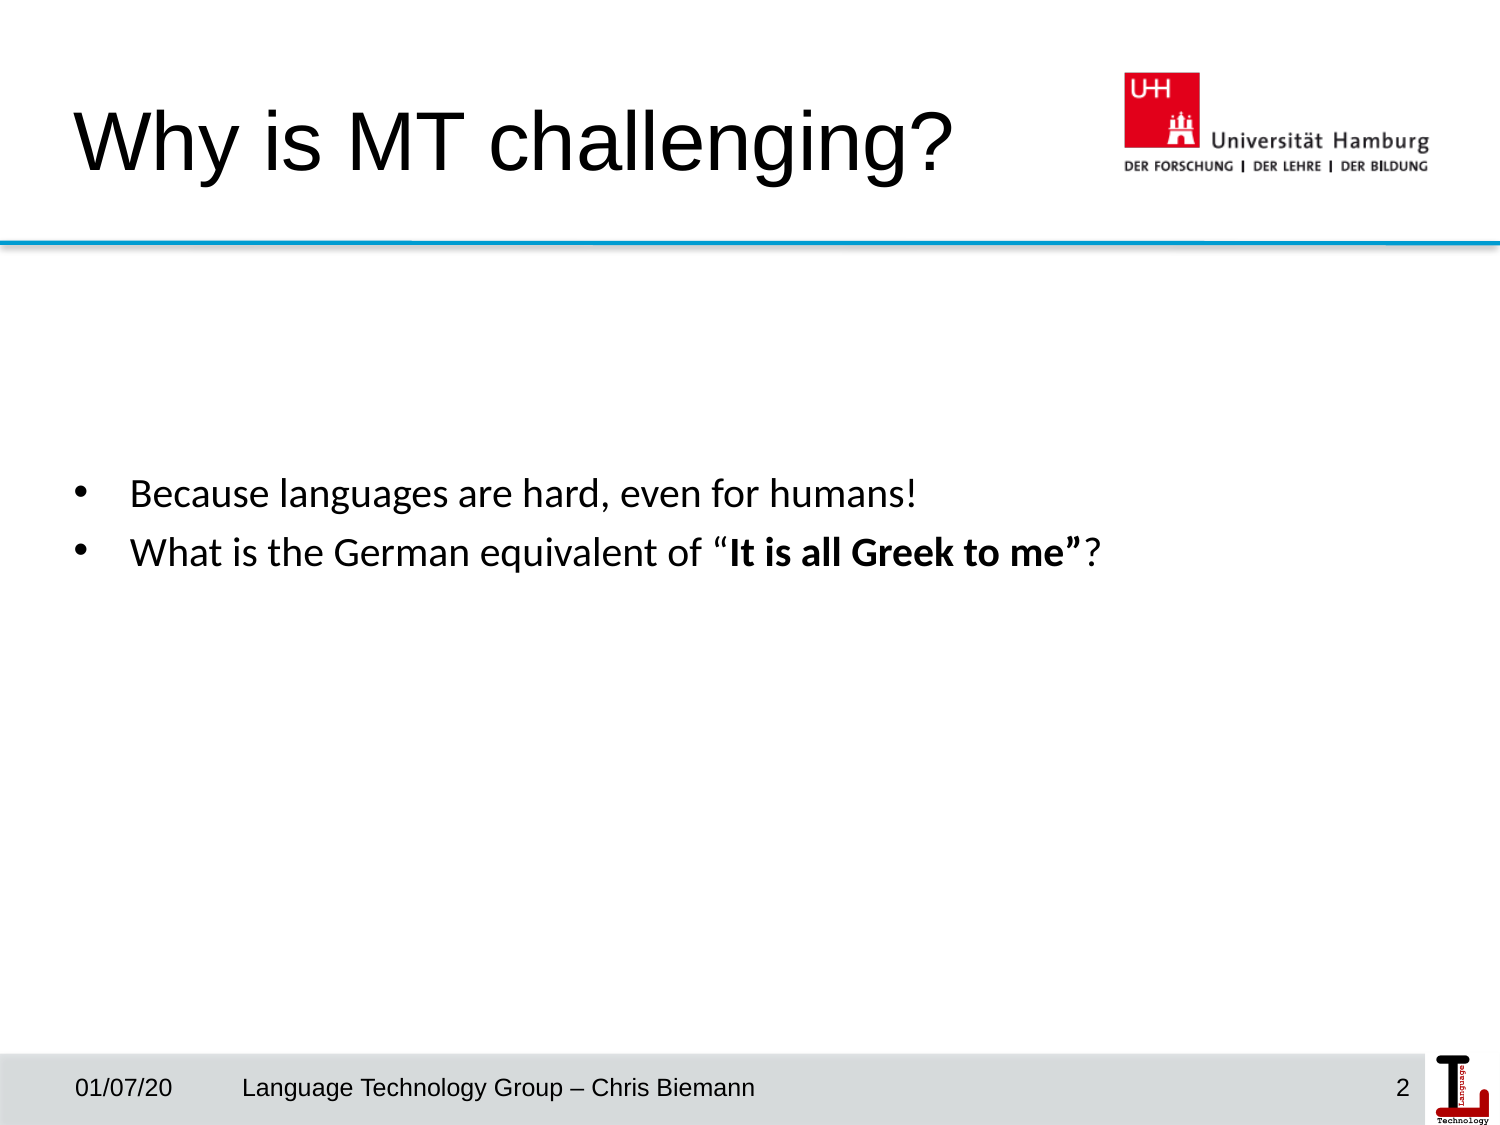

# Why is MT challenging?
Because languages are hard, even for humans!
What is the German equivalent of “It is all Greek to me”?
01/07/20
 Language Technology Group – Chris Biemann
2